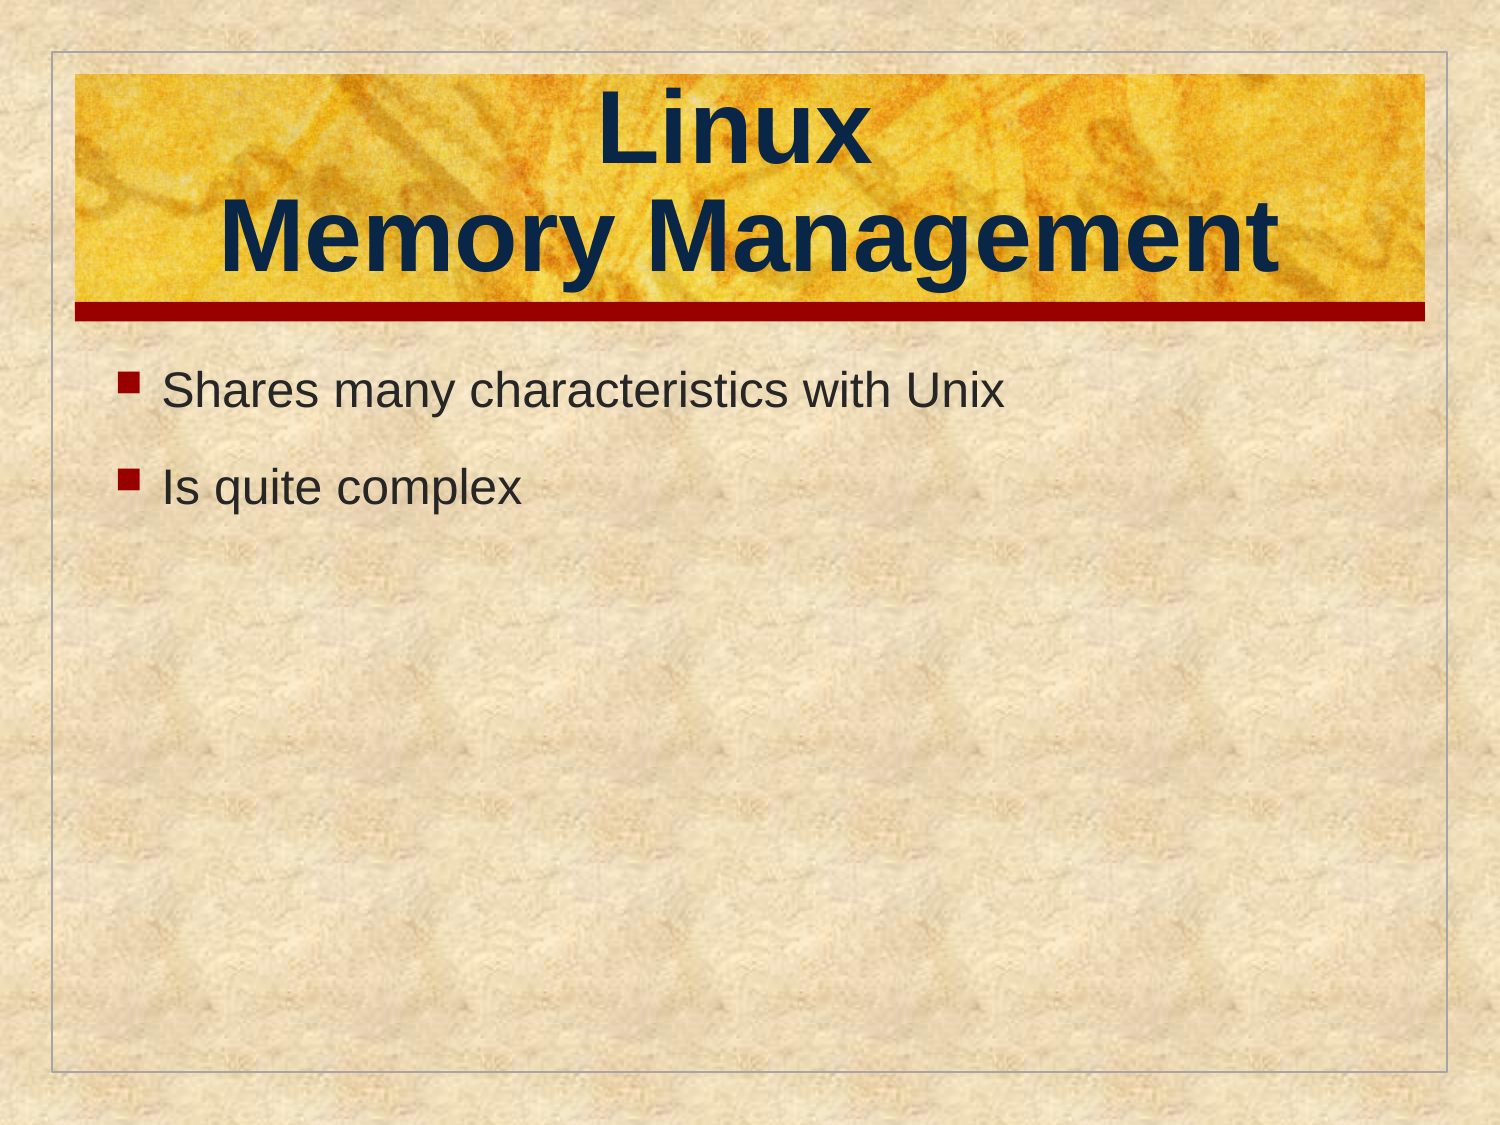

# Linux Memory Management
Shares many characteristics with Unix
Is quite complex